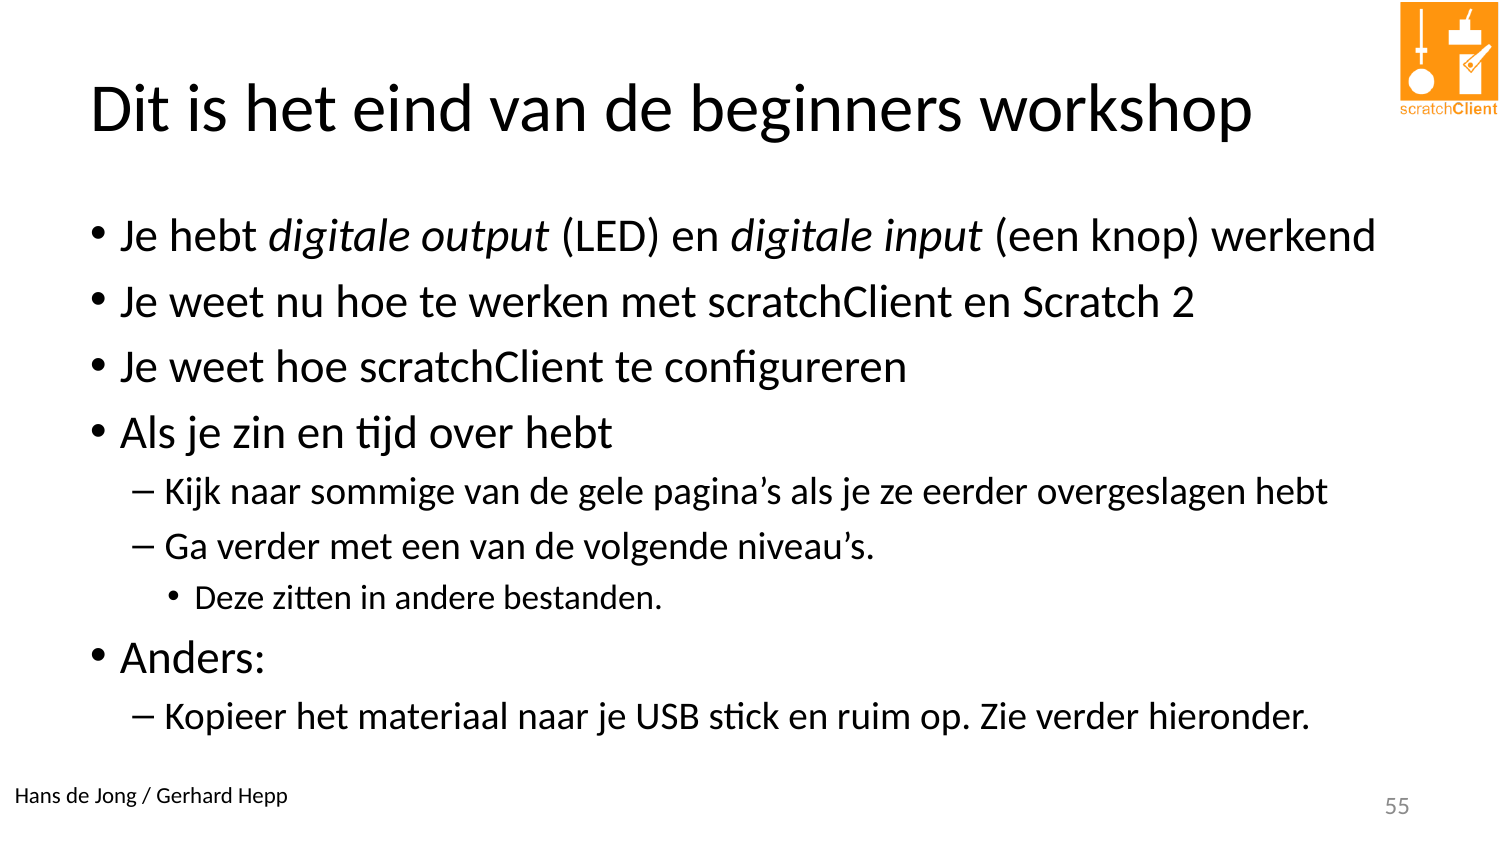

# Dit is het eind van de beginners workshop
Je hebt digitale output (LED) en digitale input (een knop) werkend
Je weet nu hoe te werken met scratchClient en Scratch 2
Je weet hoe scratchClient te configureren
Als je zin en tijd over hebt
Kijk naar sommige van de gele pagina’s als je ze eerder overgeslagen hebt
Ga verder met een van de volgende niveau’s.
Deze zitten in andere bestanden.
Anders:
Kopieer het materiaal naar je USB stick en ruim op. Zie verder hieronder.

55